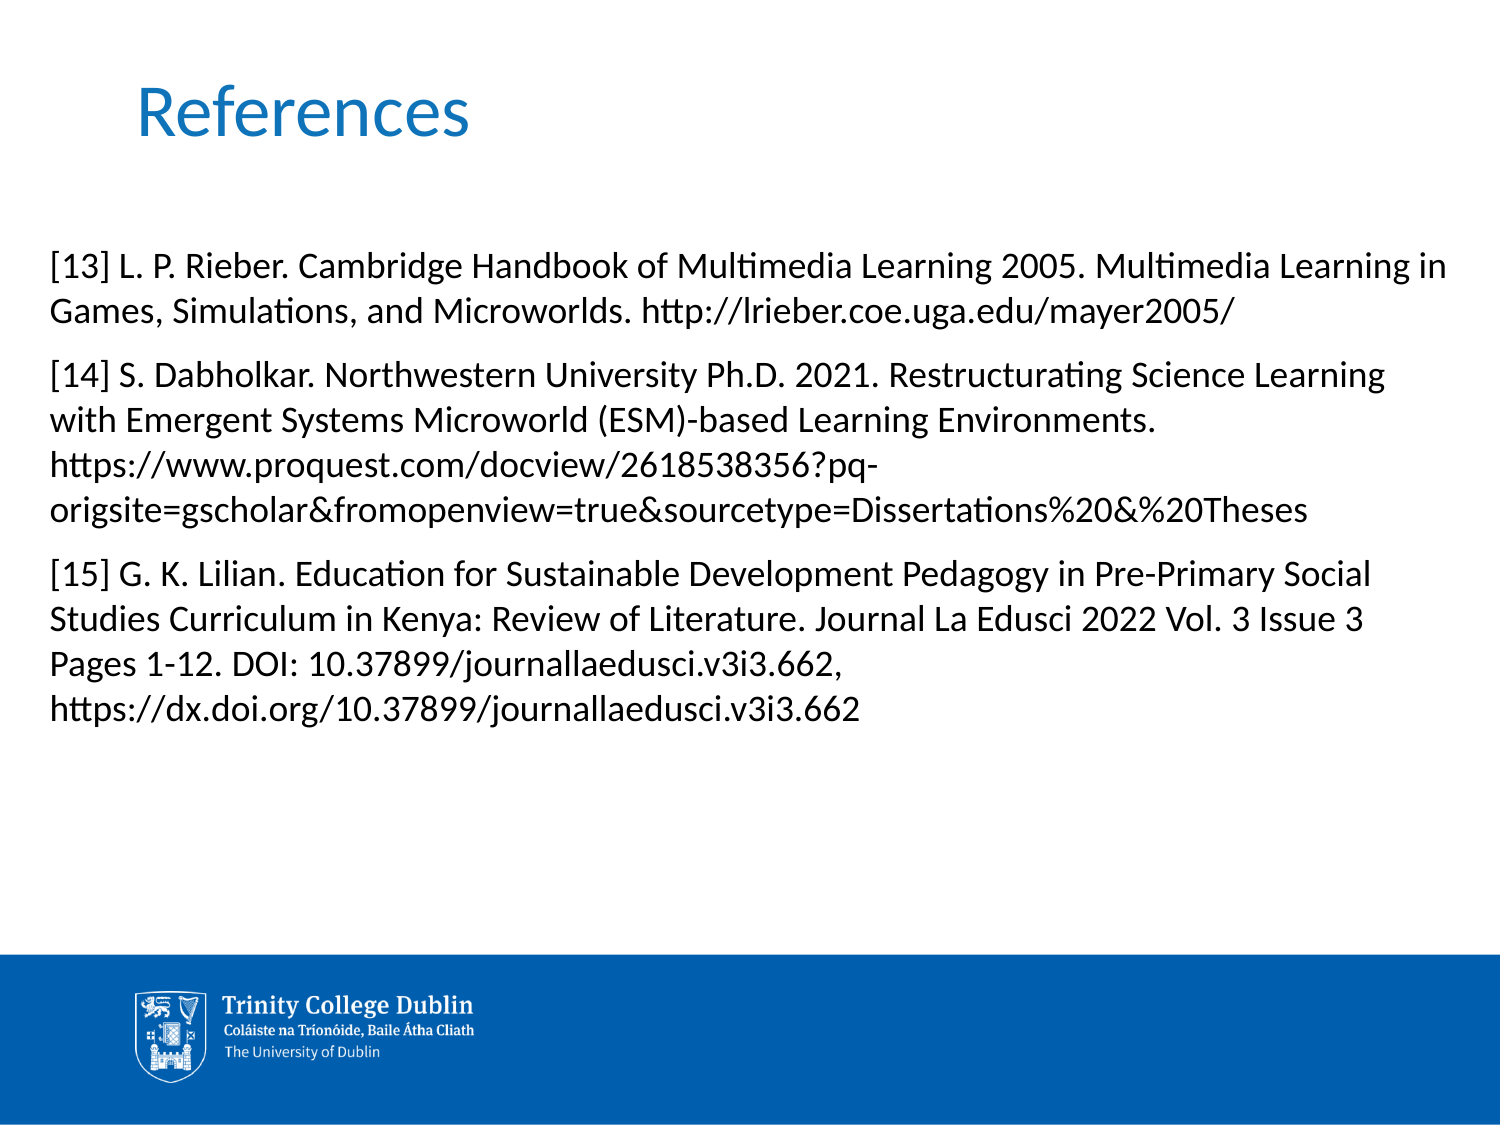

# References
[13] L. P. Rieber. Cambridge Handbook of Multimedia Learning 2005. Multimedia Learning in Games, Simulations, and Microworlds. http://lrieber.coe.uga.edu/mayer2005/
[14] S. Dabholkar. Northwestern University Ph.D. 2021. Restructurating Science Learning with Emergent Systems Microworld (ESM)-based Learning Environments. https://www.proquest.com/docview/2618538356?pq-origsite=gscholar&fromopenview=true&sourcetype=Dissertations%20&%20Theses
[15] G. K. Lilian. Education for Sustainable Development Pedagogy in Pre-Primary Social Studies Curriculum in Kenya: Review of Literature. Journal La Edusci 2022 Vol. 3 Issue 3 Pages 1-12. DOI: 10.37899/journallaedusci.v3i3.662, https://dx.doi.org/10.37899/journallaedusci.v3i3.662